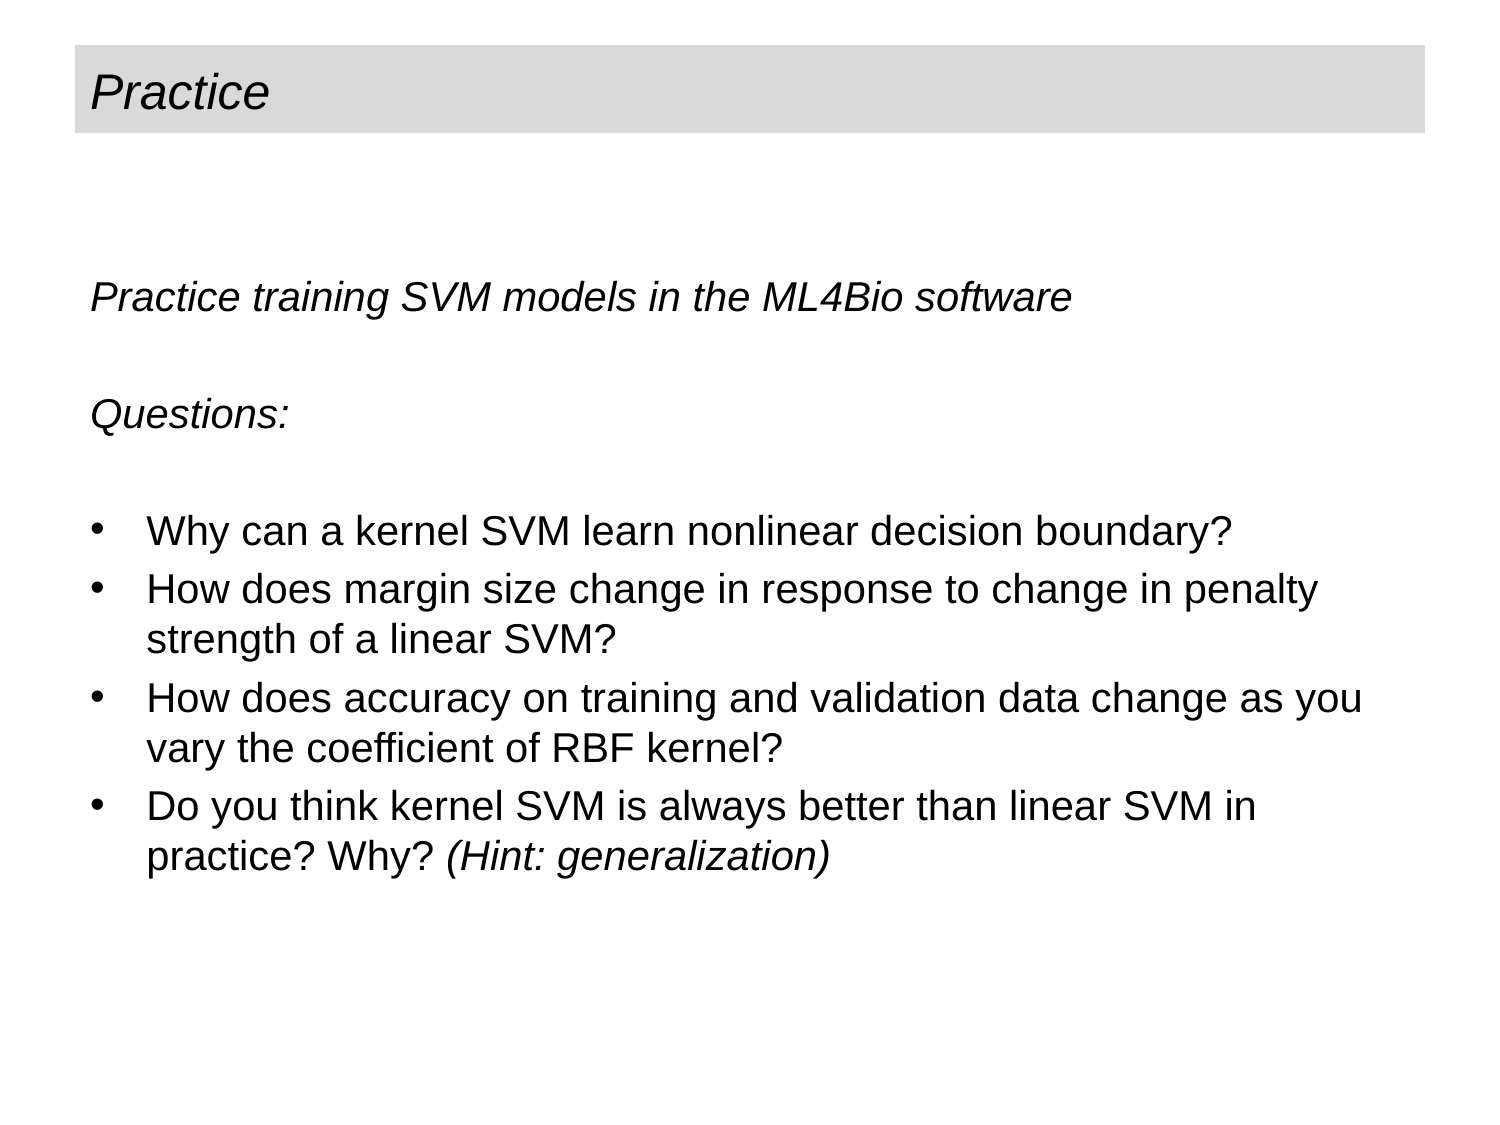

# Practice
Practice training SVM models in the ML4Bio software

Questions:

Why can a kernel SVM learn nonlinear decision boundary?
How does margin size change in response to change in penalty strength of a linear SVM?
How does accuracy on training and validation data change as you vary the coefficient of RBF kernel?
Do you think kernel SVM is always better than linear SVM in practice? Why? (Hint: generalization)